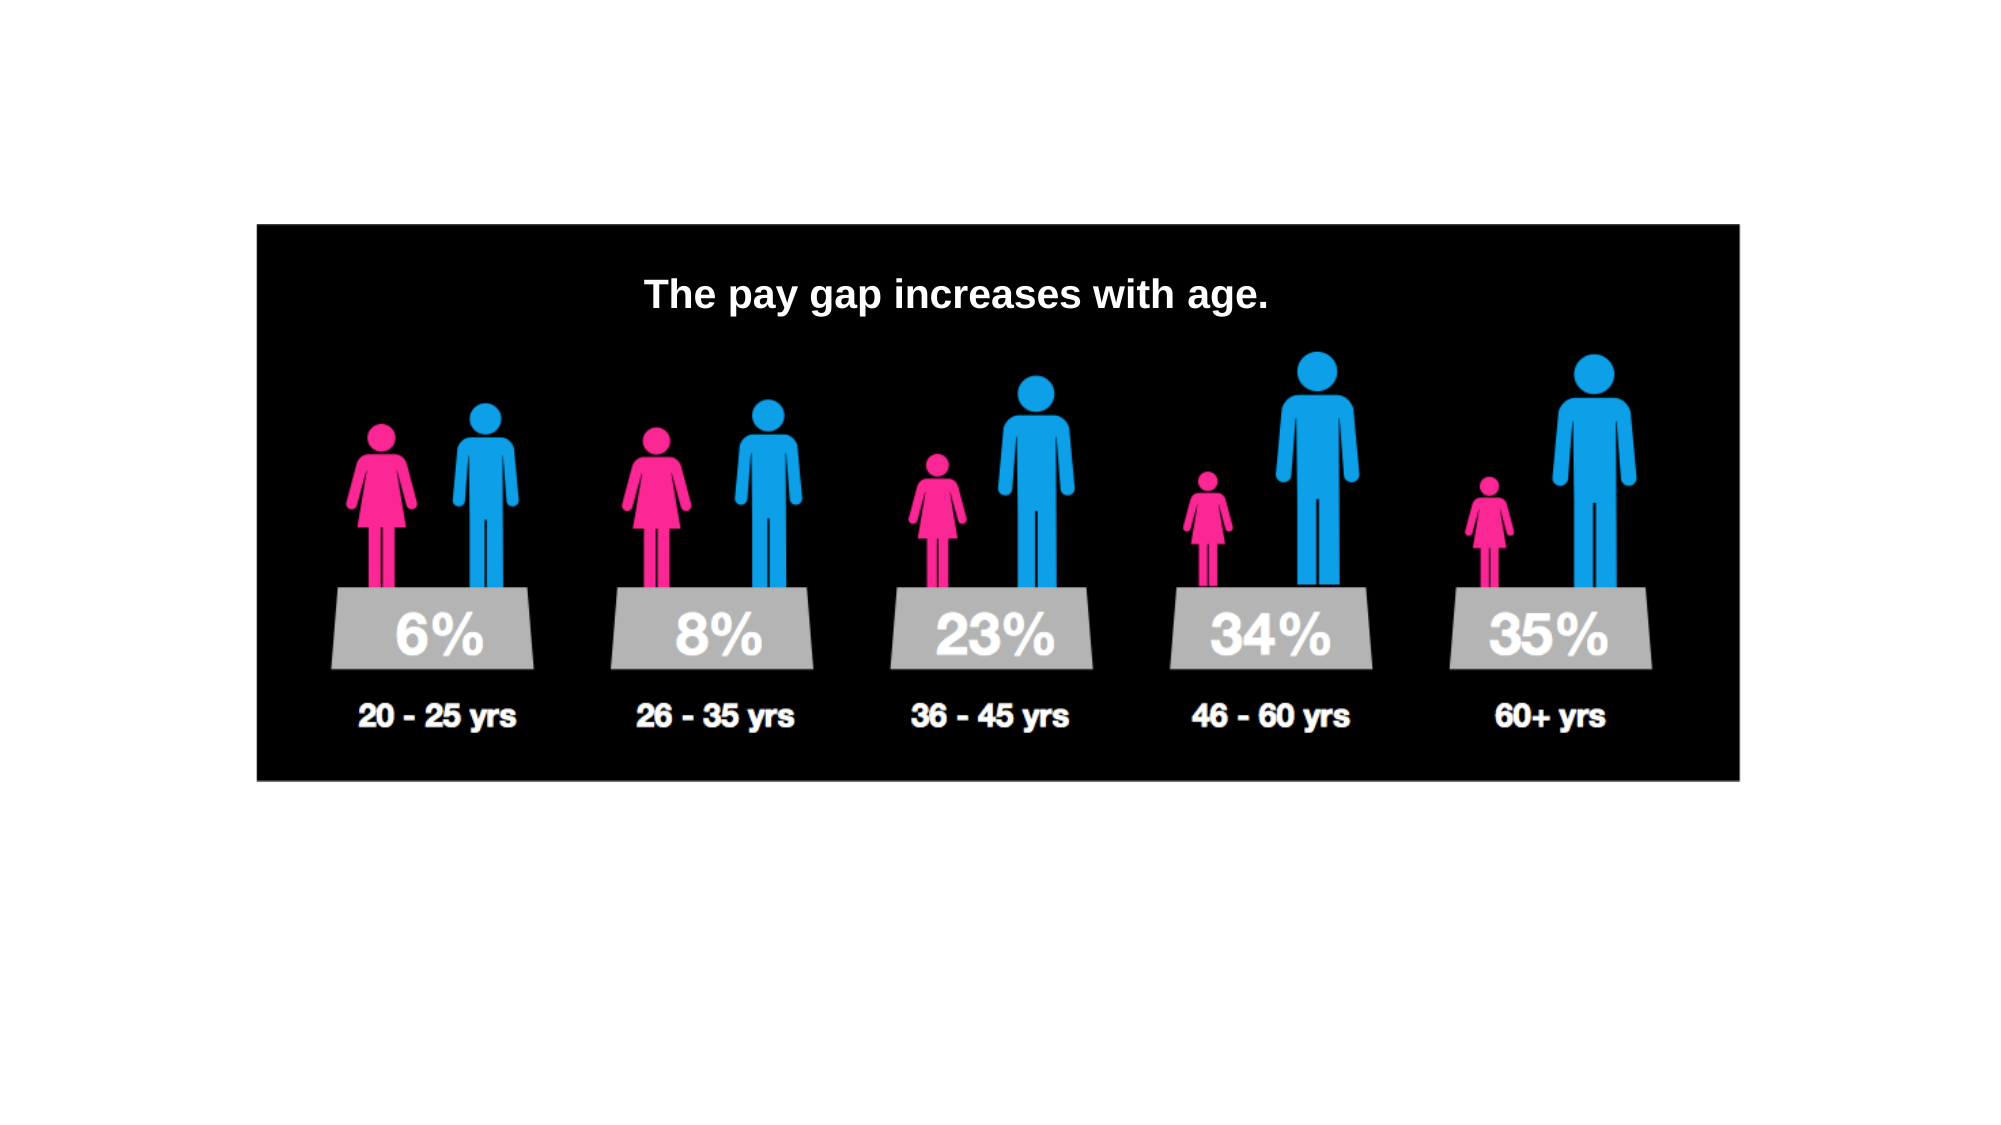

# The pay gap increases with age.